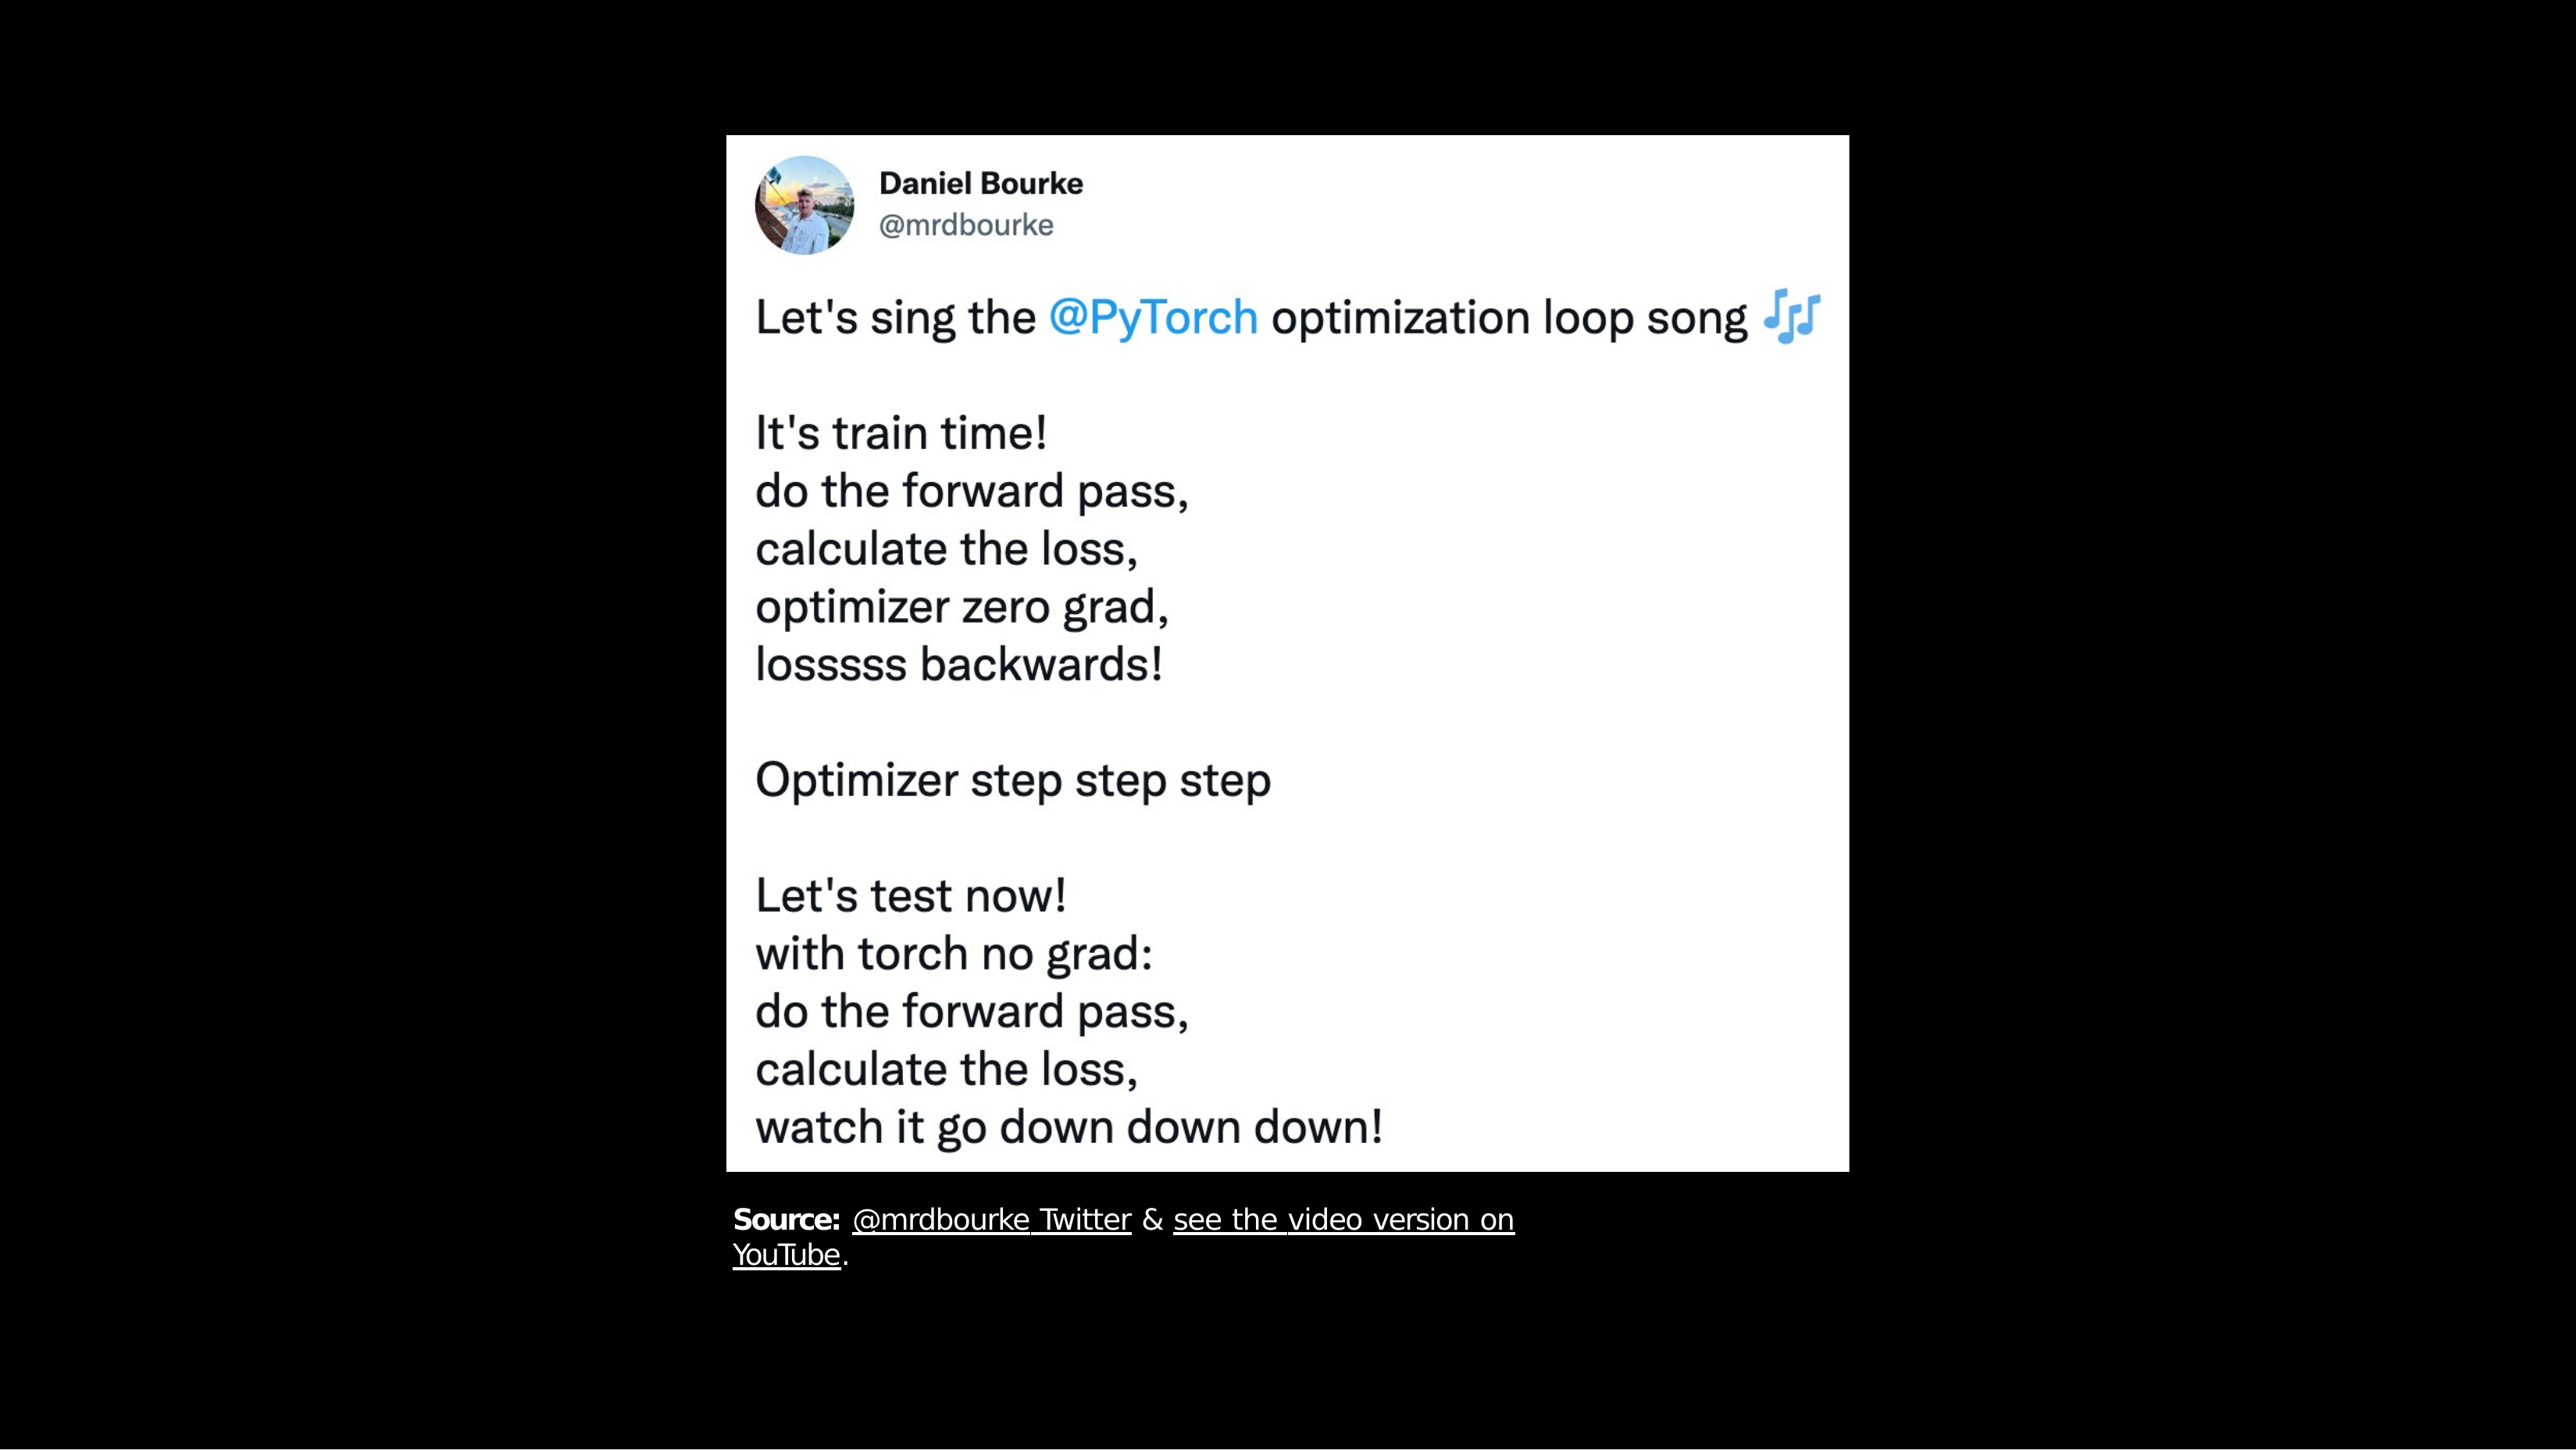

Source: @mrdbourke Twitter & see the video version on YouTube.